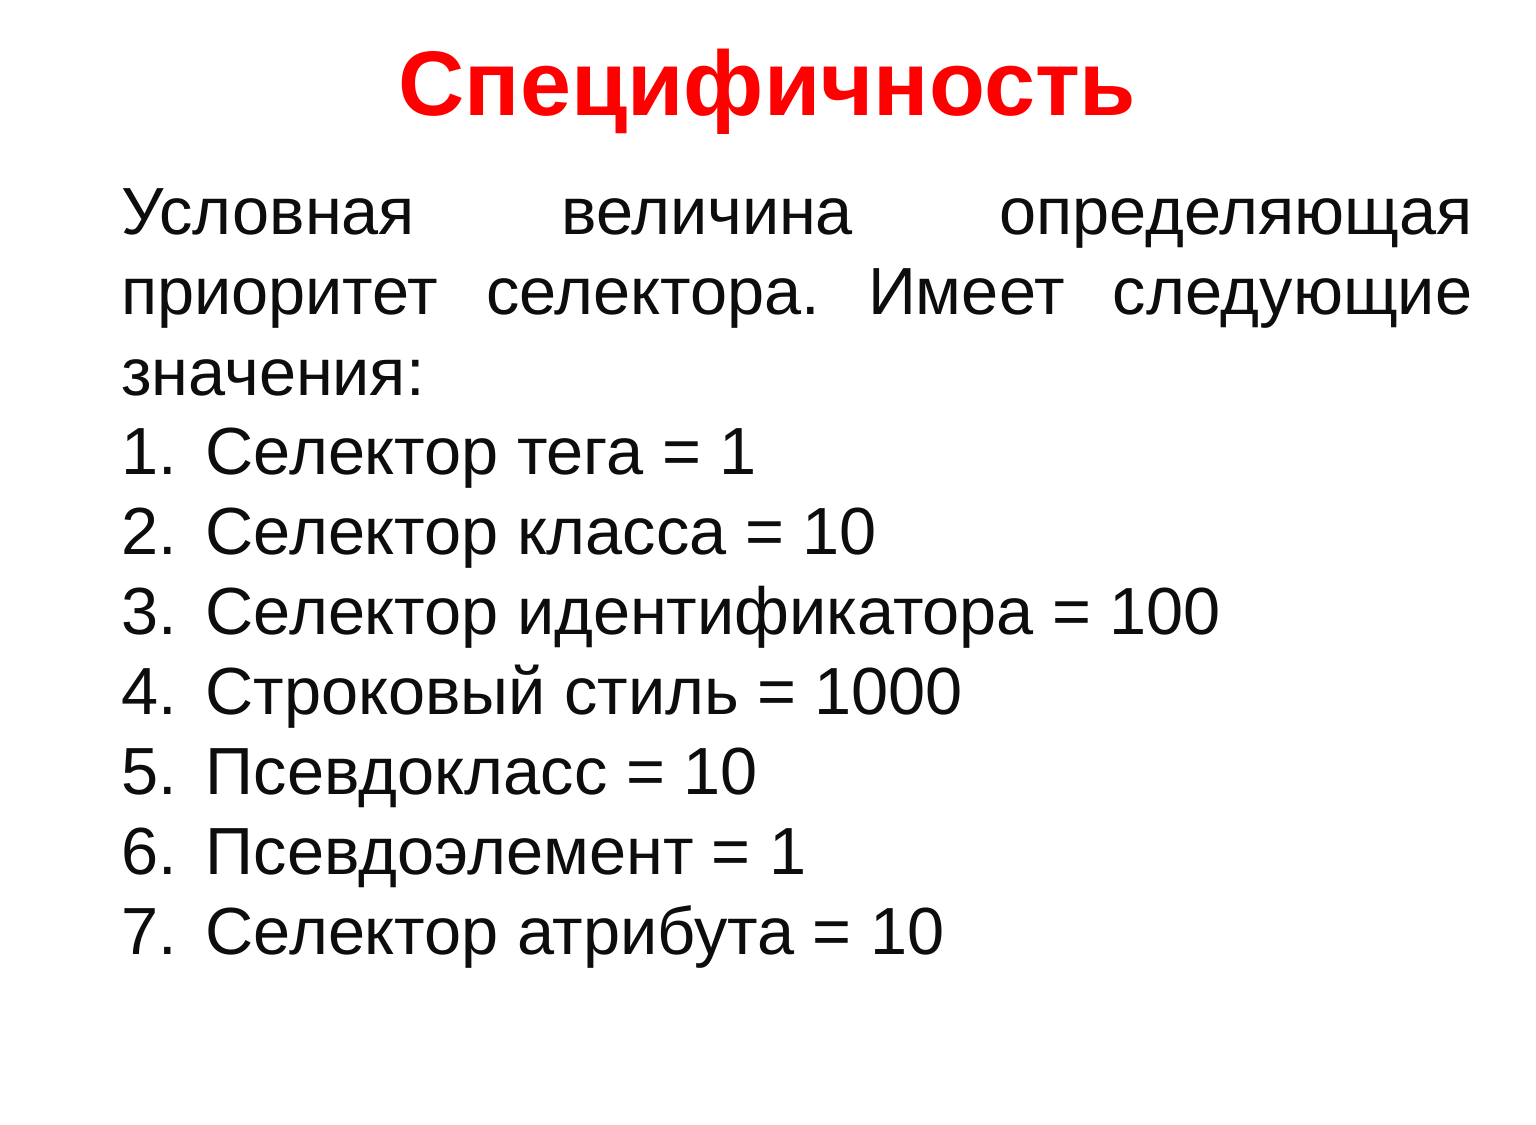

# Специфичность

Условная величина определяющая приоритет селектора. Имеет следующие значения:
Селектор тега = 1
Селектор класса = 10
Селектор идентификатора = 100
Строковый стиль = 1000
Псевдокласс = 10
Псевдоэлемент = 1
Селектор атрибута = 10